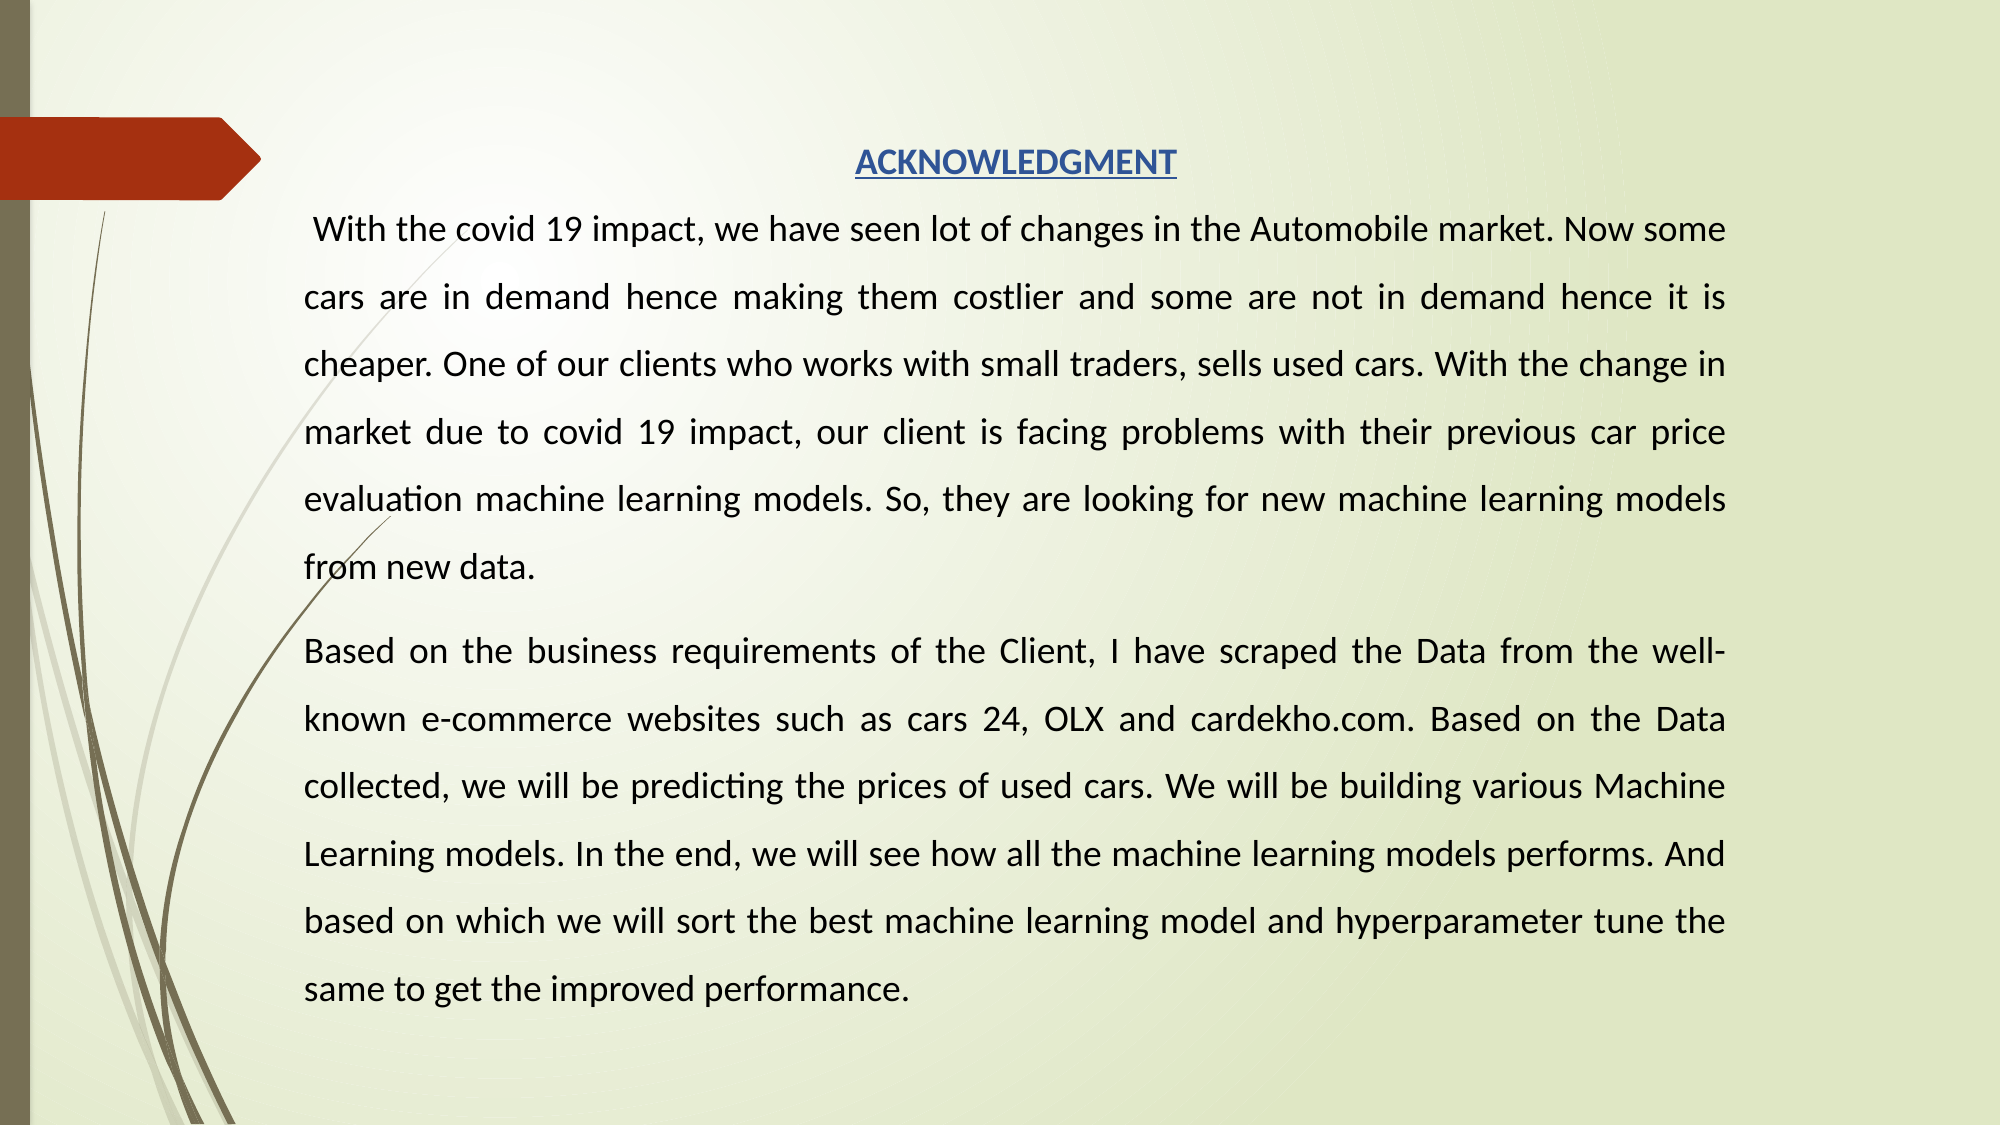

ACKNOWLEDGMENT
 With the covid 19 impact, we have seen lot of changes in the Automobile market. Now some cars are in demand hence making them costlier and some are not in demand hence it is cheaper. One of our clients who works with small traders, sells used cars. With the change in market due to covid 19 impact, our client is facing problems with their previous car price evaluation machine learning models. So, they are looking for new machine learning models from new data.
Based on the business requirements of the Client, I have scraped the Data from the well-known e-commerce websites such as cars 24, OLX and cardekho.com. Based on the Data collected, we will be predicting the prices of used cars. We will be building various Machine Learning models. In the end, we will see how all the machine learning models performs. And based on which we will sort the best machine learning model and hyperparameter tune the same to get the improved performance.